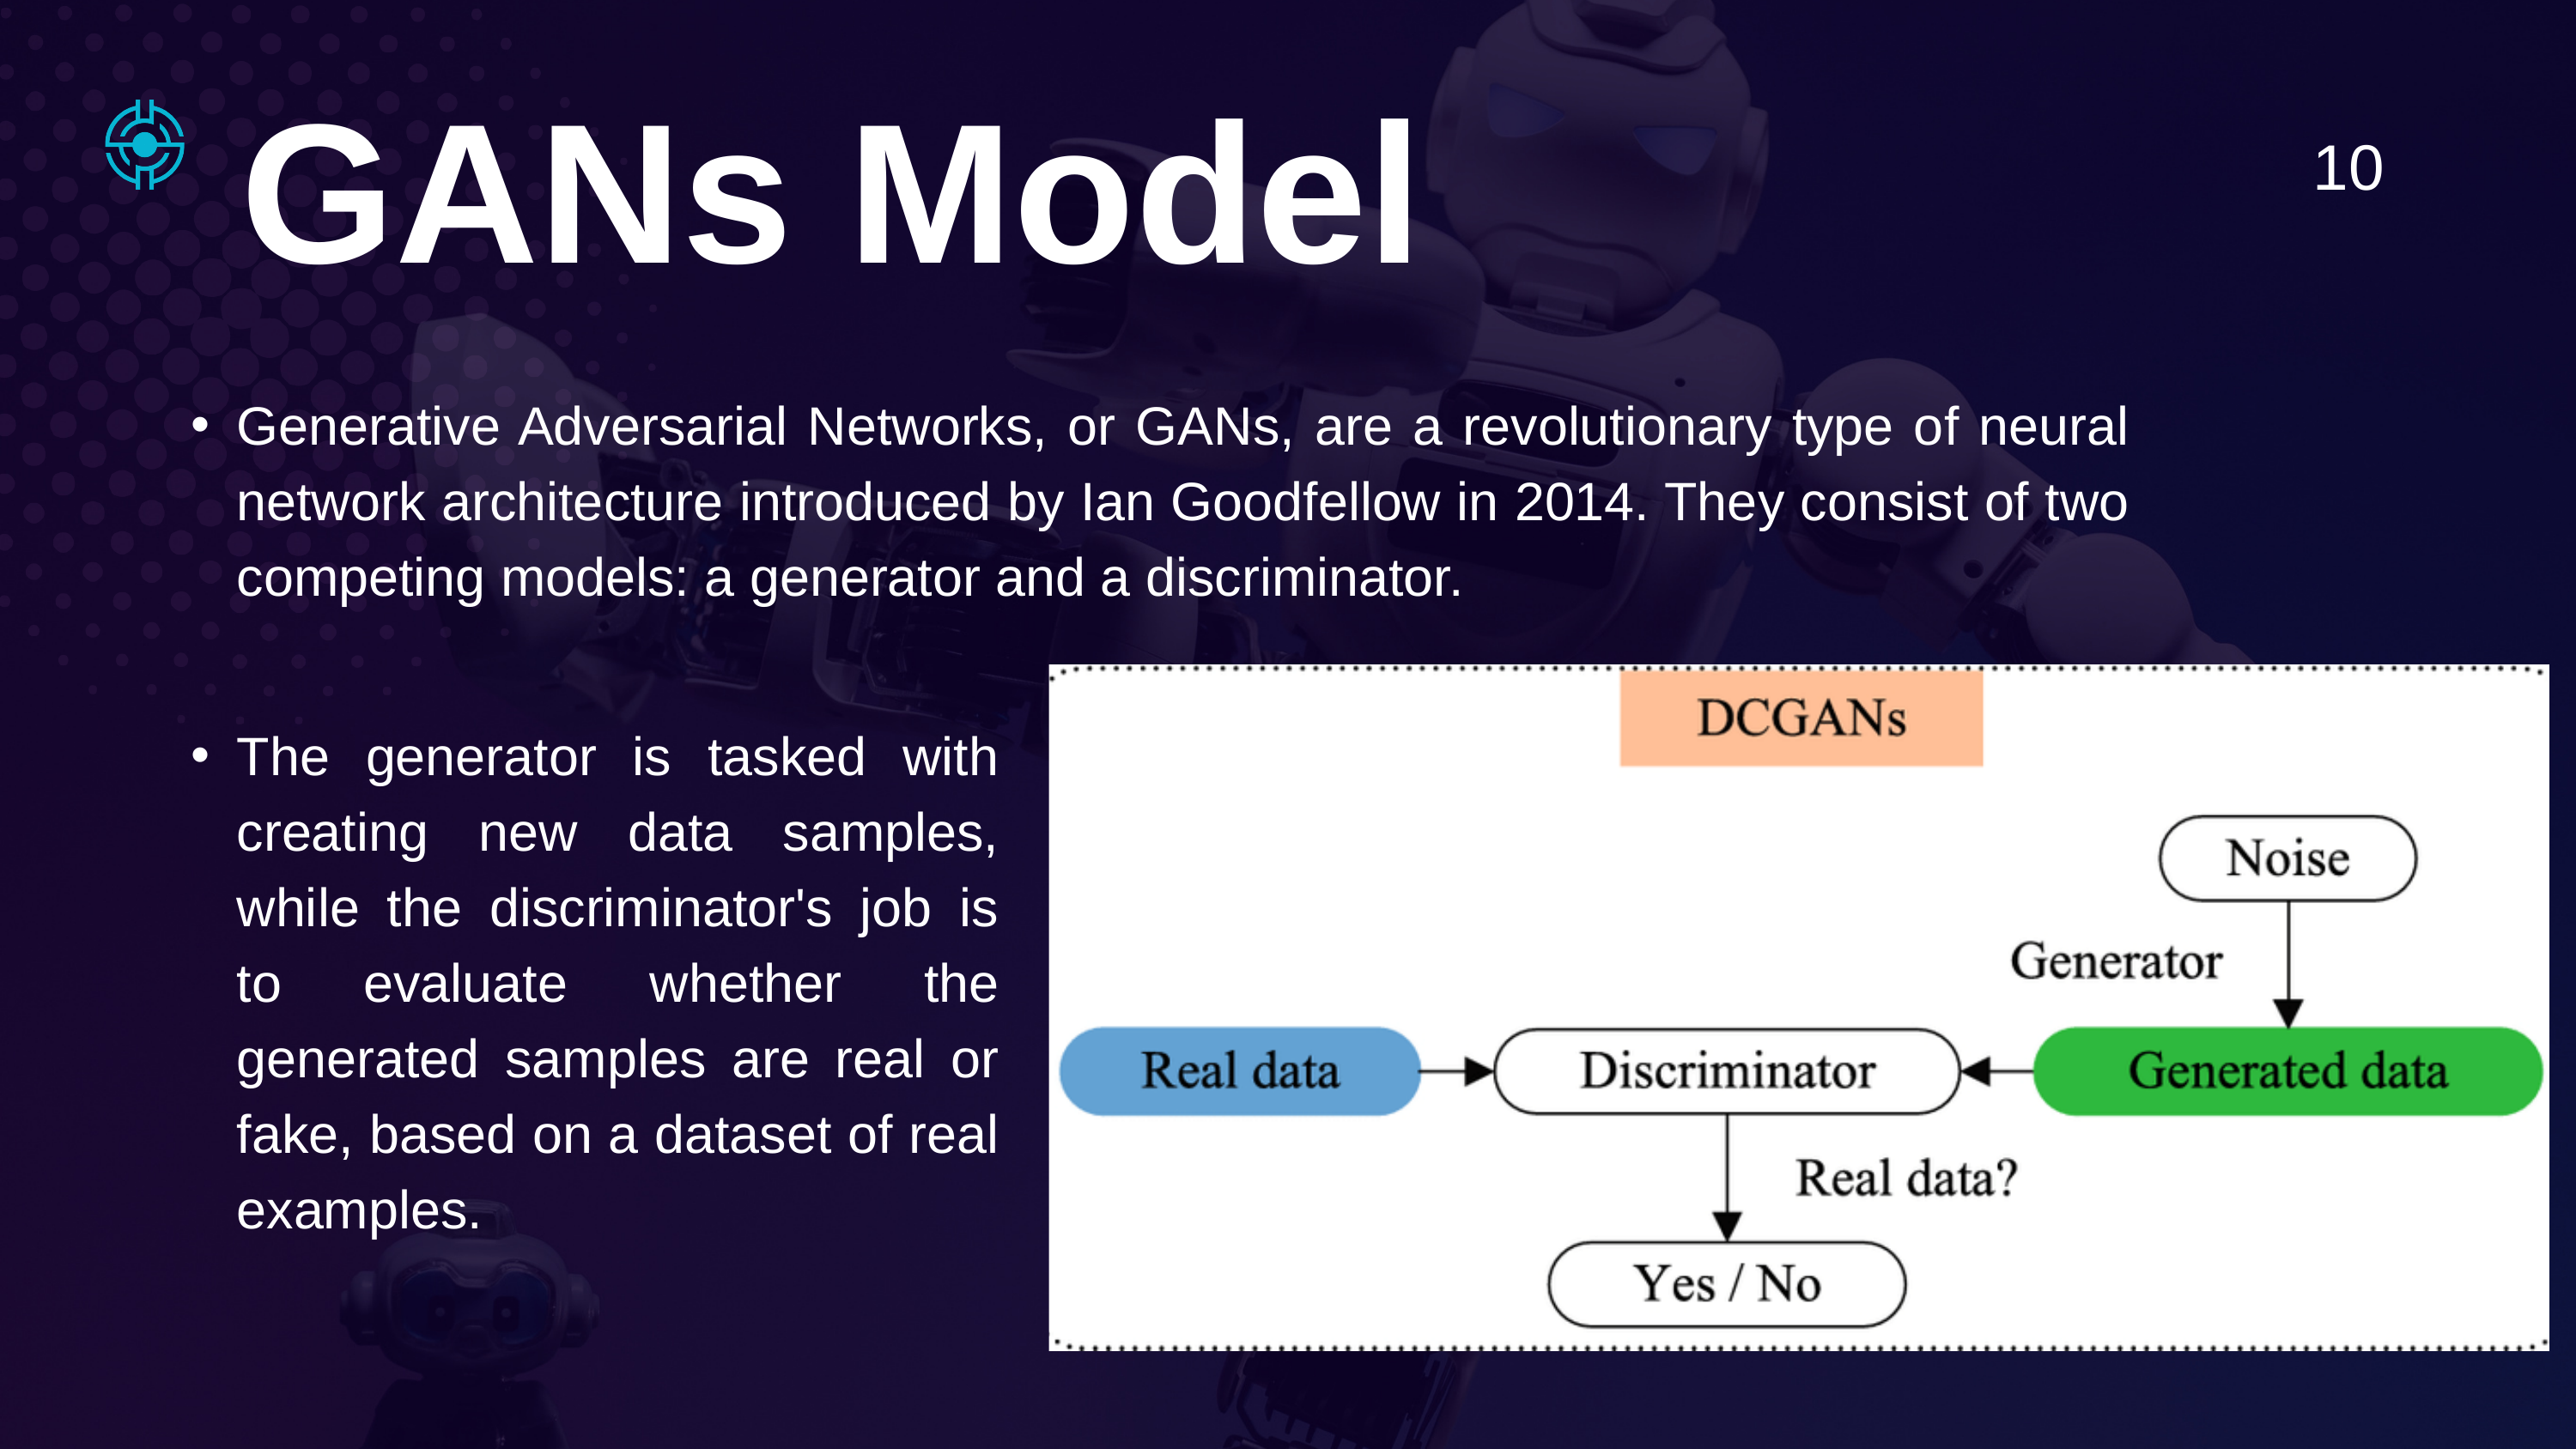

10
GANs Model
Generative Adversarial Networks, or GANs, are a revolutionary type of neural network architecture introduced by Ian Goodfellow in 2014. They consist of two competing models: a generator and a discriminator.

The generator is tasked with creating new data samples, while the discriminator's job is to evaluate whether the generated samples are real or fake, based on a dataset of real examples.